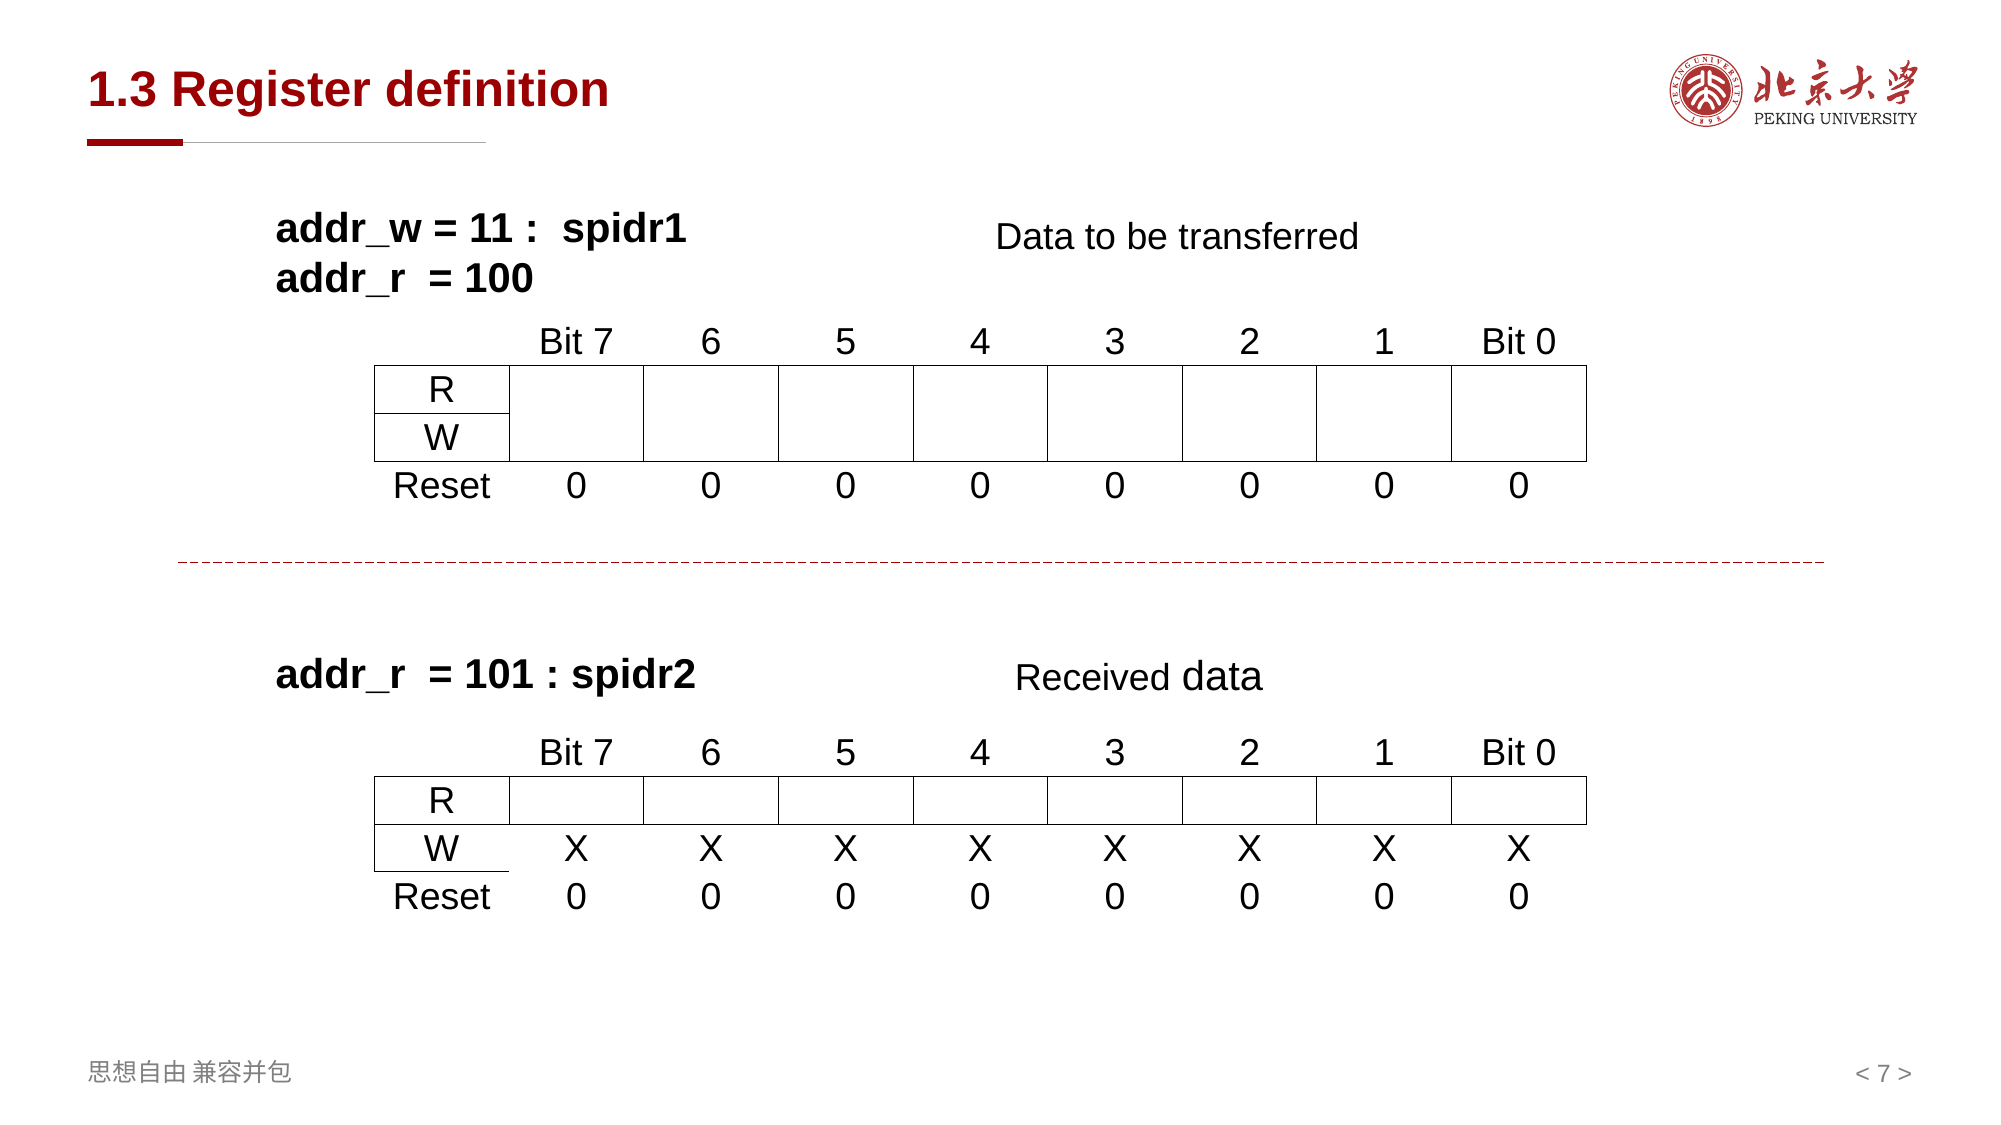

# 1.3 Register definition
addr_w = 11 :  spidr1
addr_r  = 100
Data to be transferred
|  | Bit 7 | 6 | 5 | 4 | 3 | 2 | 1 | Bit 0 |
| --- | --- | --- | --- | --- | --- | --- | --- | --- |
| R |  |  |  |  |  |  |  |  |
| W |  |  |  |  |  |  |  |  |
| Reset | 0 | 0 | 0 | 0 | 0 | 0 | 0 | 0 |
addr_r  = 101 : spidr2
Received data
|  | Bit 7 | 6 | 5 | 4 | 3 | 2 | 1 | Bit 0 |
| --- | --- | --- | --- | --- | --- | --- | --- | --- |
| R |  |  |  |  |  |  |  |  |
| W | X | X | X | X | X | X | X | X |
| Reset | 0 | 0 | 0 | 0 | 0 | 0 | 0 | 0 |
< 7 >